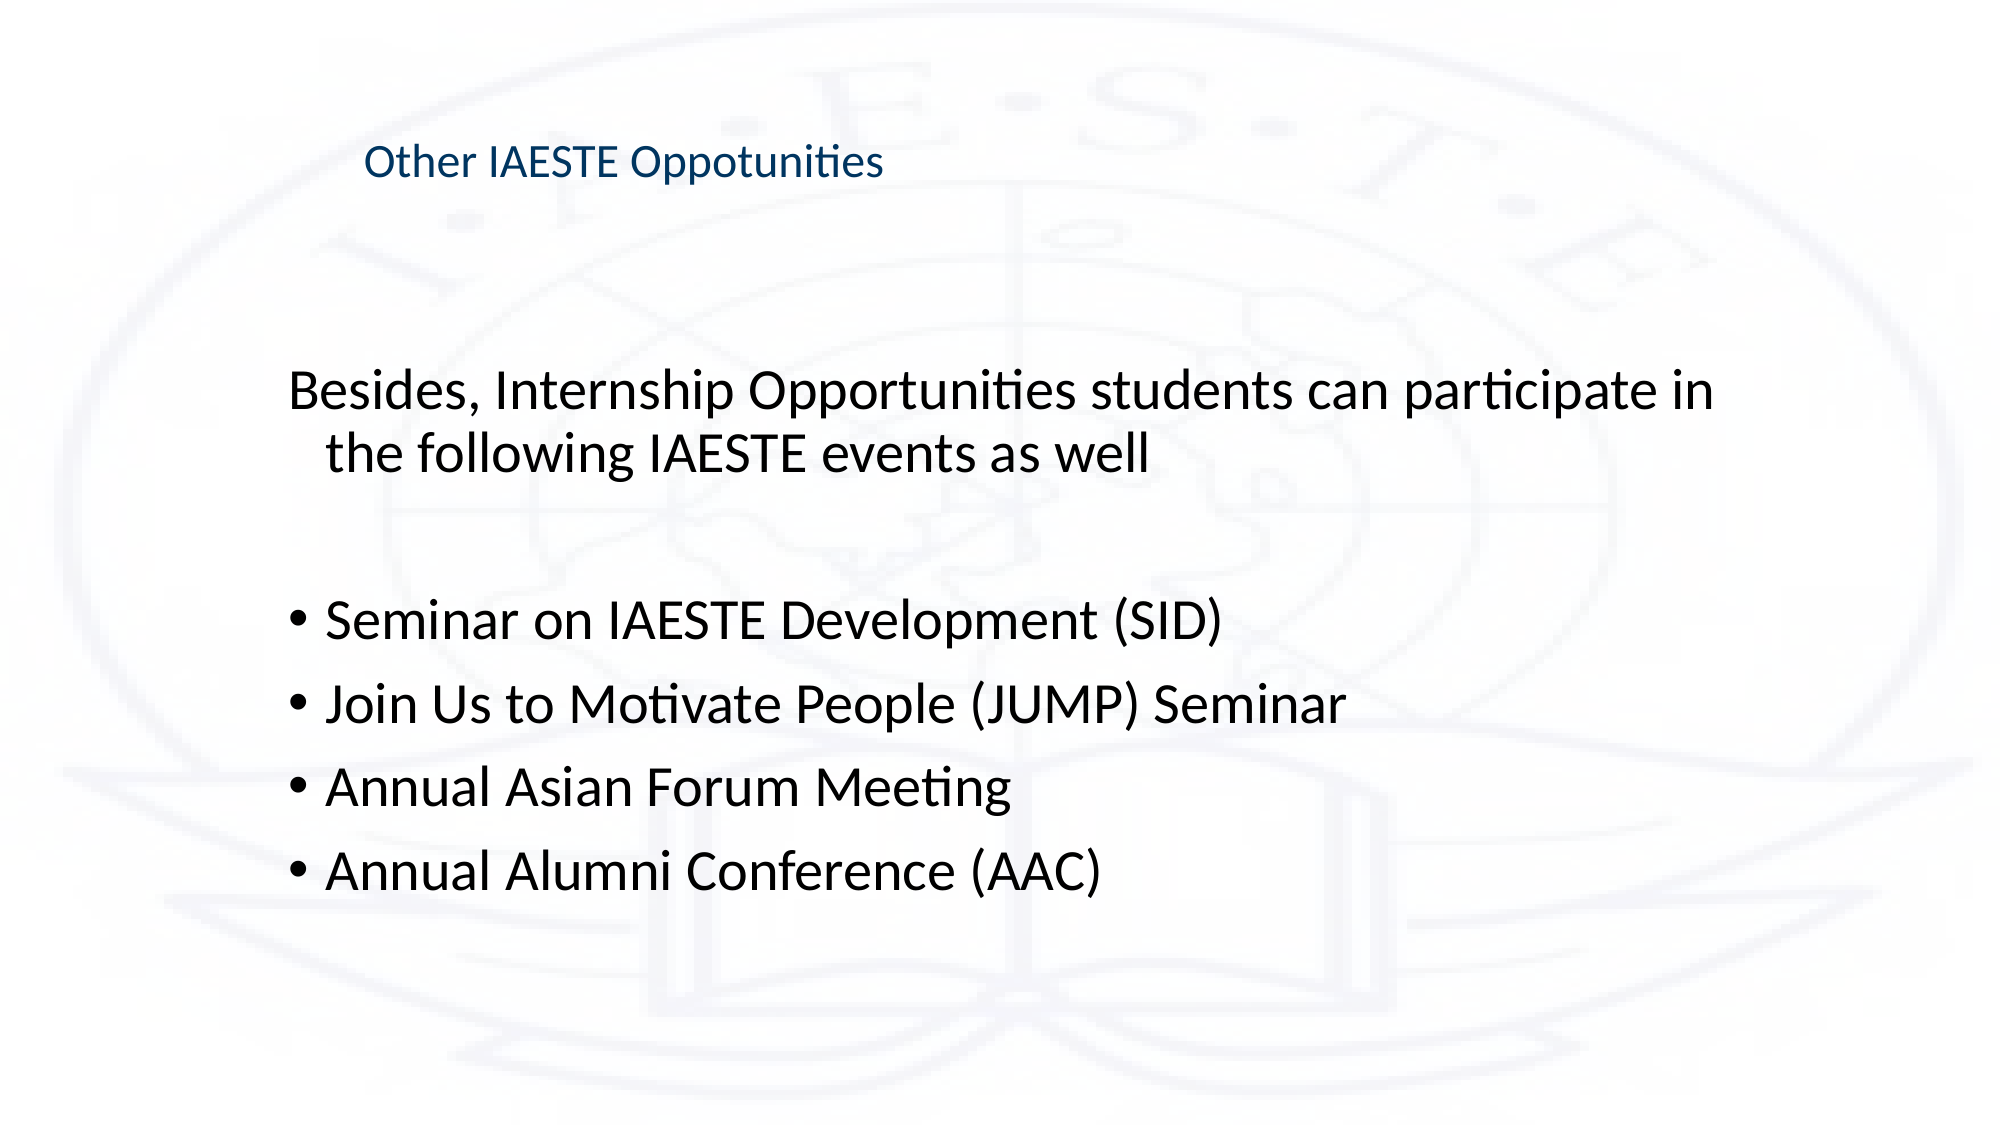

# Other IAESTE Oppotunities
Besides, Internship Opportunities students can participate in the following IAESTE events as well

Seminar on IAESTE Development (SID)
Join Us to Motivate People (JUMP) Seminar
Annual Asian Forum Meeting
Annual Alumni Conference (AAC)